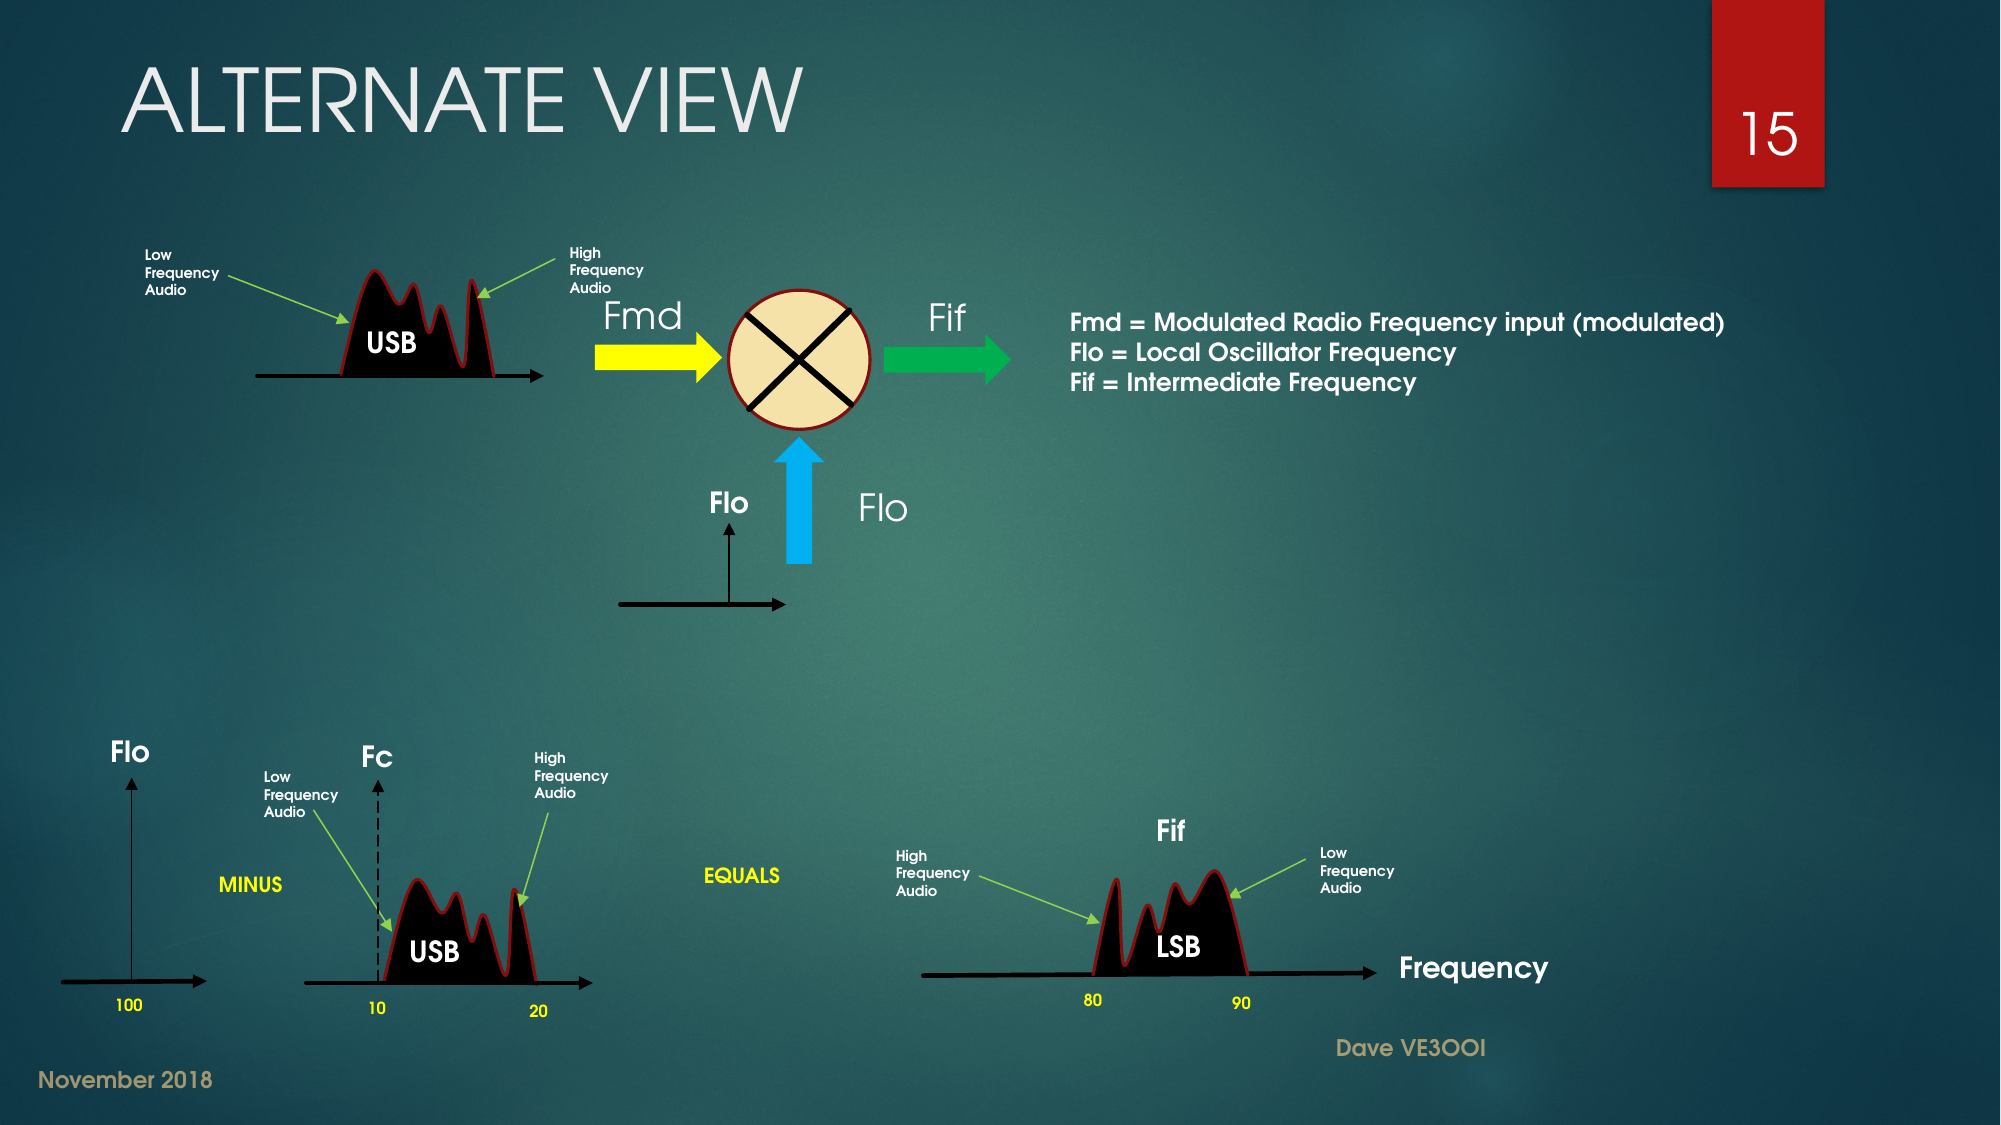

# ALTERNATE VIEW
15
High Frequency Audio
Low Frequency Audio

Fmd
Fif

Fmd = Modulated Radio Frequency input (modulated)
Flo = Local Oscillator Frequency
Fif = Intermediate Frequency
USB

Flo
Flo
Flo
Fc
High Frequency Audio
Low Frequency Audio
Fif
Low Frequency Audio
High Frequency Audio
EQUALS
MINUS

LSB
USB
Frequency
80
90
100
10
20
Dave VE3OOI
November 2018